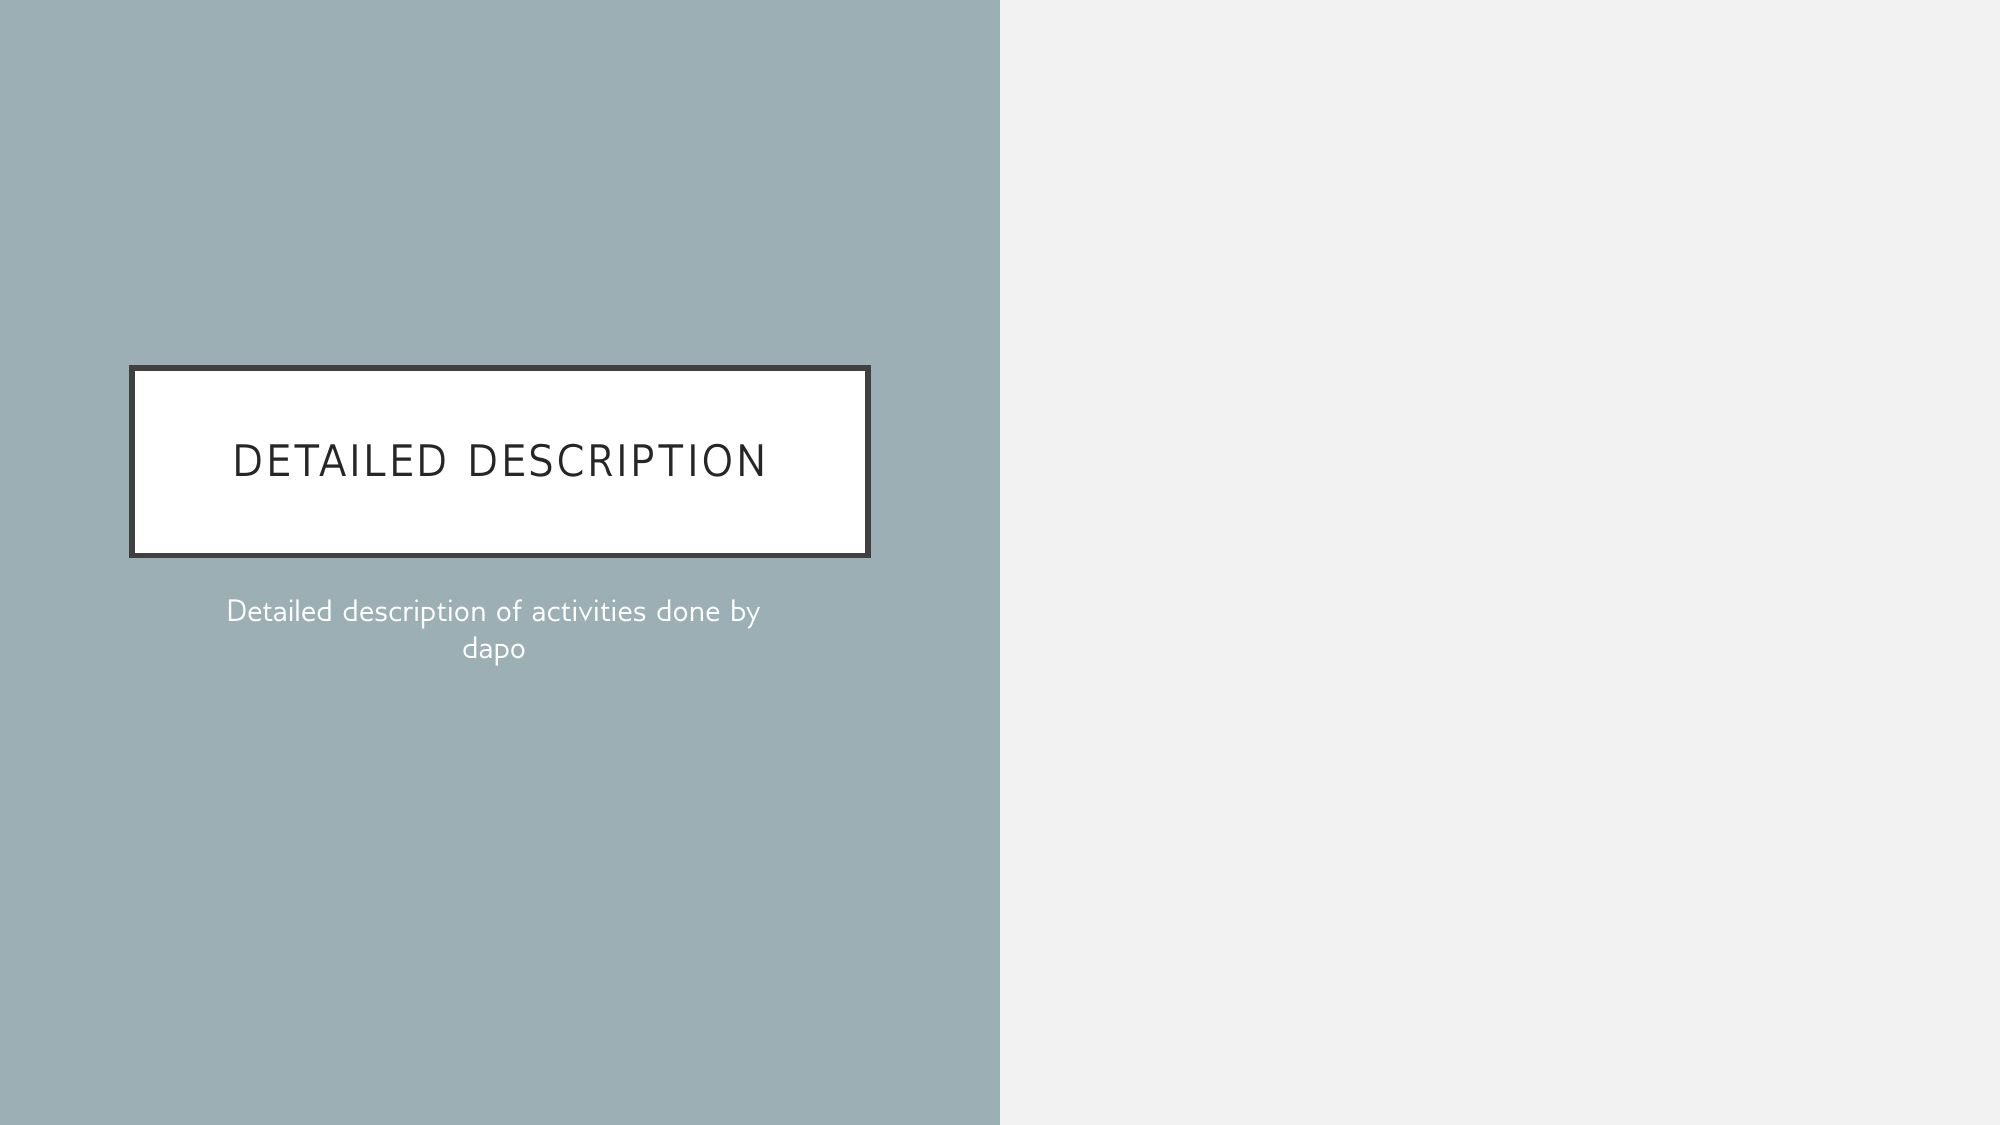

# Detailed description
Detailed description of activities done by dapo